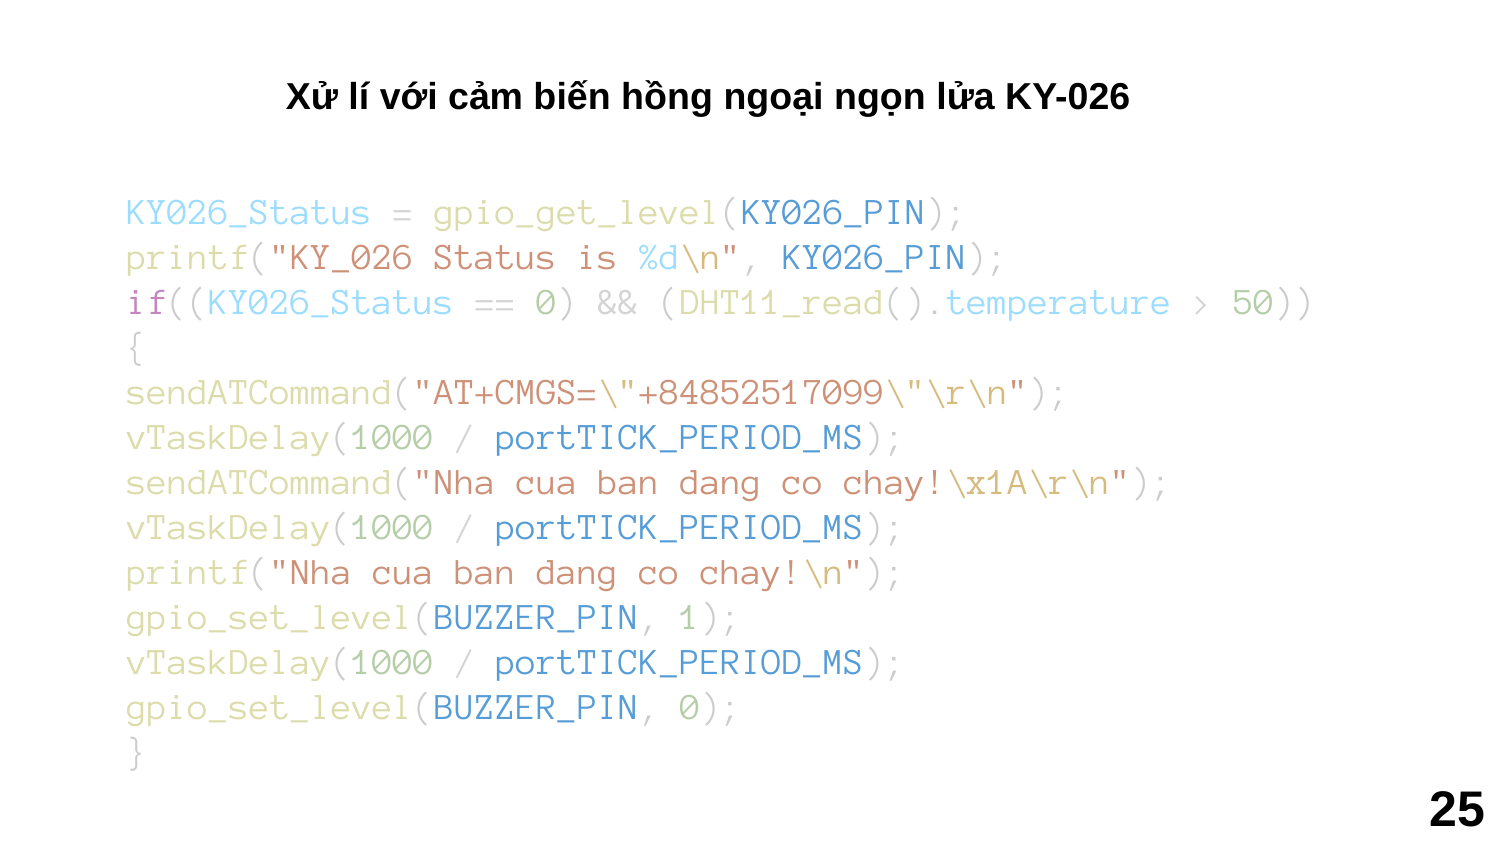

Xử lí với cảm biến hồng ngoại ngọn lửa KY-026
    KY026_Status = gpio_get_level(KY026_PIN);
    printf("KY_026 Status is %d\n", KY026_PIN);
    if((KY026_Status == 0) && (DHT11_read().temperature > 50))
    {
    sendATCommand("AT+CMGS=\"+84852517099\"\r\n");
    vTaskDelay(1000 / portTICK_PERIOD_MS);
    sendATCommand("Nha cua ban dang co chay!\x1A\r\n");
    vTaskDelay(1000 / portTICK_PERIOD_MS);
    printf("Nha cua ban dang co chay!\n");
    gpio_set_level(BUZZER_PIN, 1);
    vTaskDelay(1000 / portTICK_PERIOD_MS);
    gpio_set_level(BUZZER_PIN, 0);
    }
25